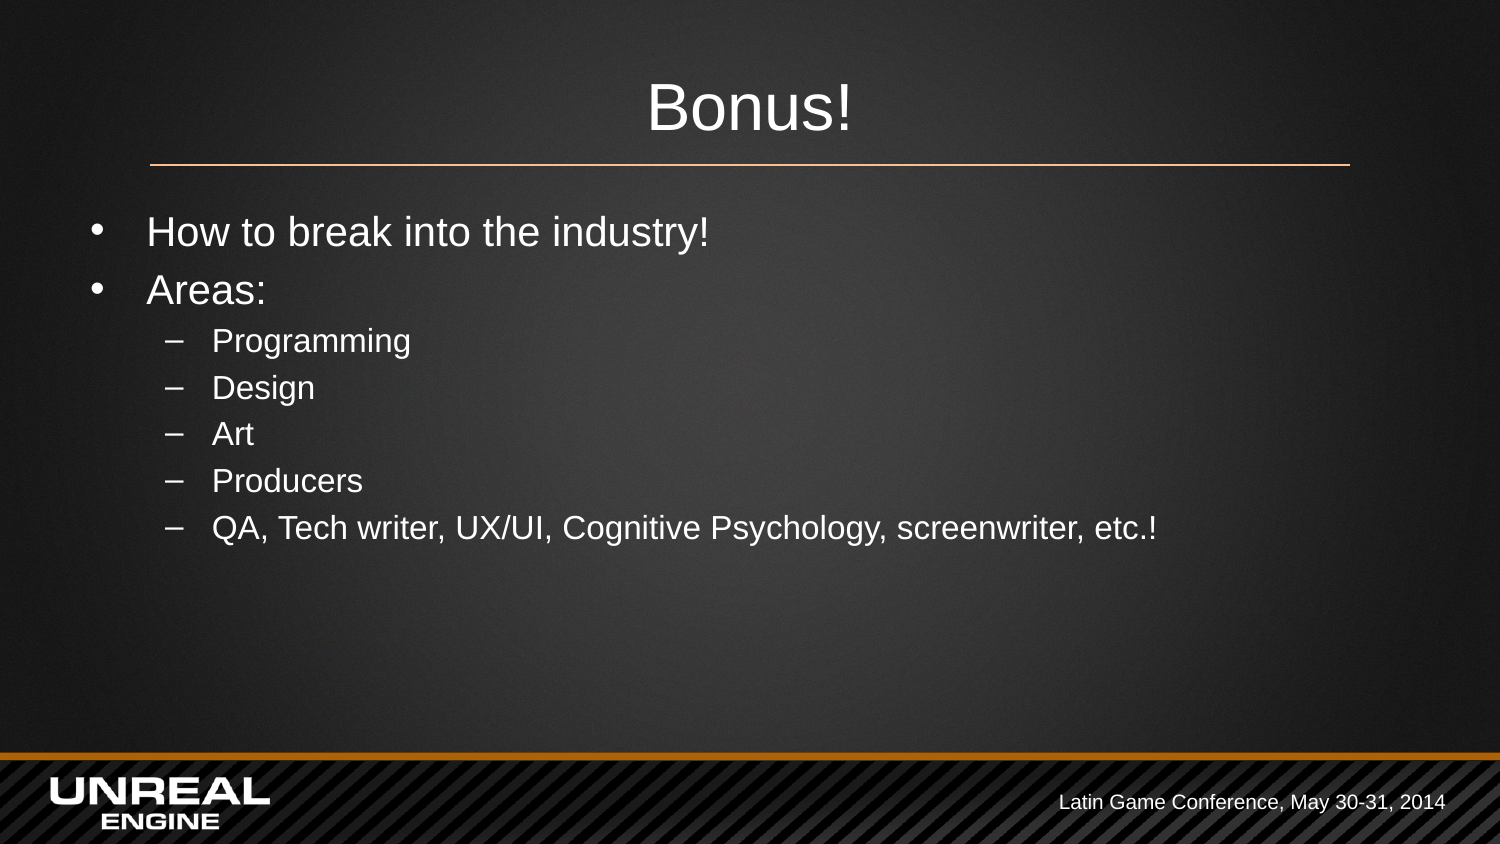

# Bonus!
How to break into the industry!
Areas:
Programming
Design
Art
Producers
QA, Tech writer, UX/UI, Cognitive Psychology, screenwriter, etc.!